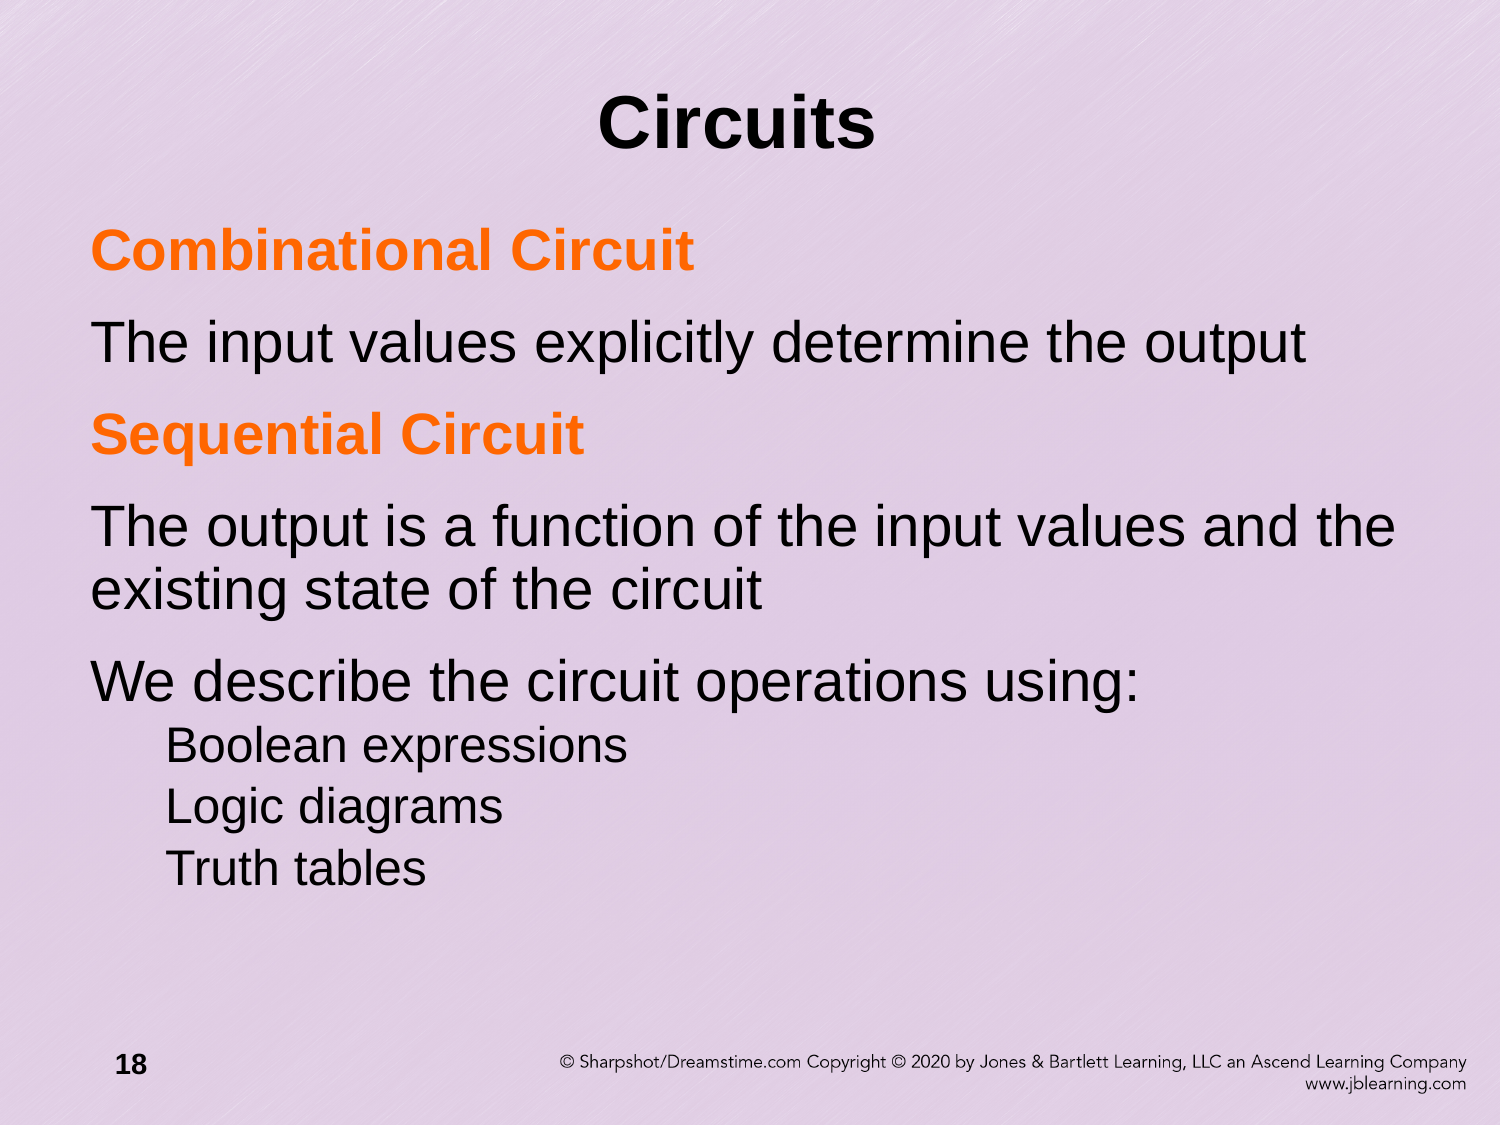

# Circuits
Combinational Circuit
The input values explicitly determine the output
Sequential Circuit
The output is a function of the input values and the existing state of the circuit
We describe the circuit operations using:
Boolean expressions
Logic diagrams
Truth tables
18